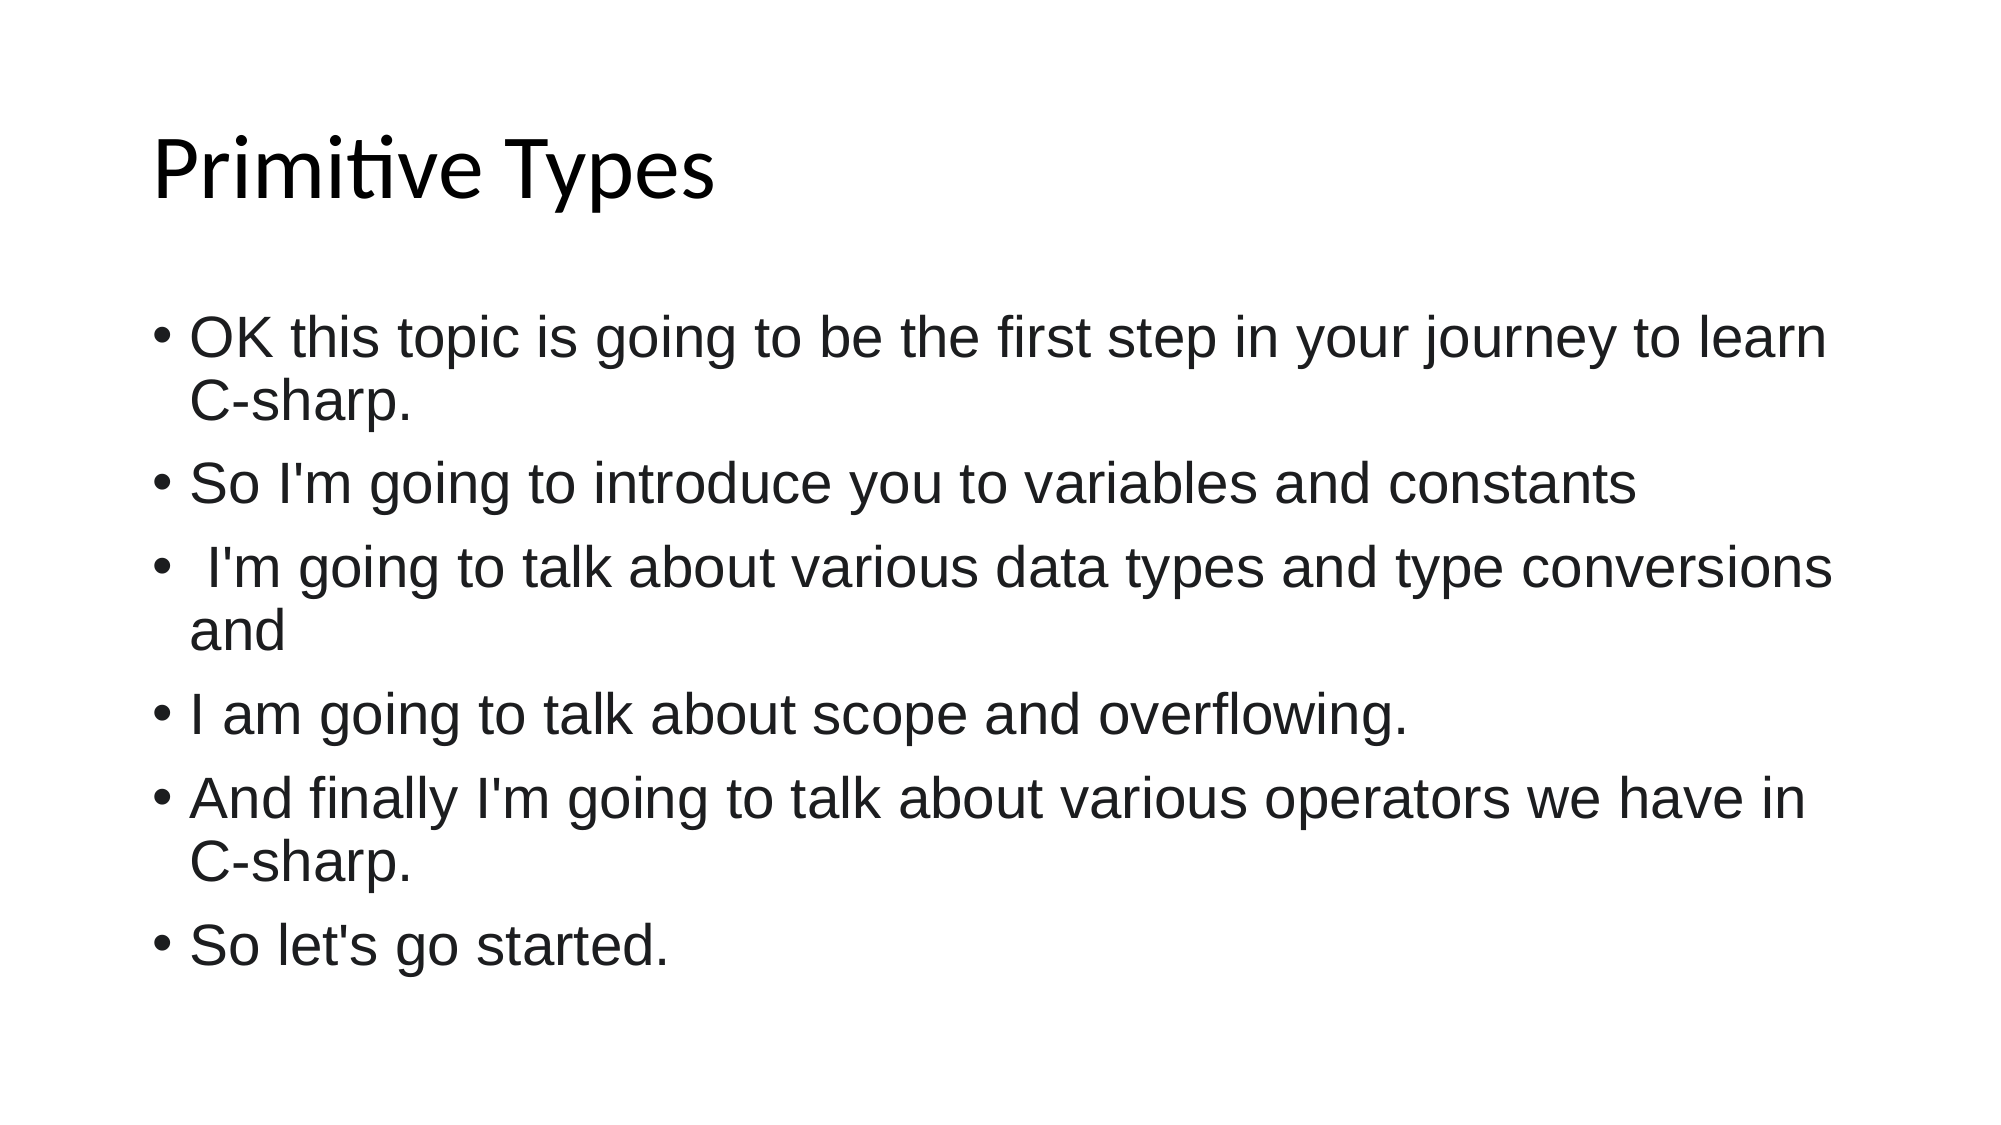

# Primitive Types
OK this topic is going to be the first step in your journey to learn C-sharp.
So I'm going to introduce you to variables and constants
 I'm going to talk about various data types and type conversions and
I am going to talk about scope and overflowing.
And finally I'm going to talk about various operators we have in C-sharp.
So let's go started.